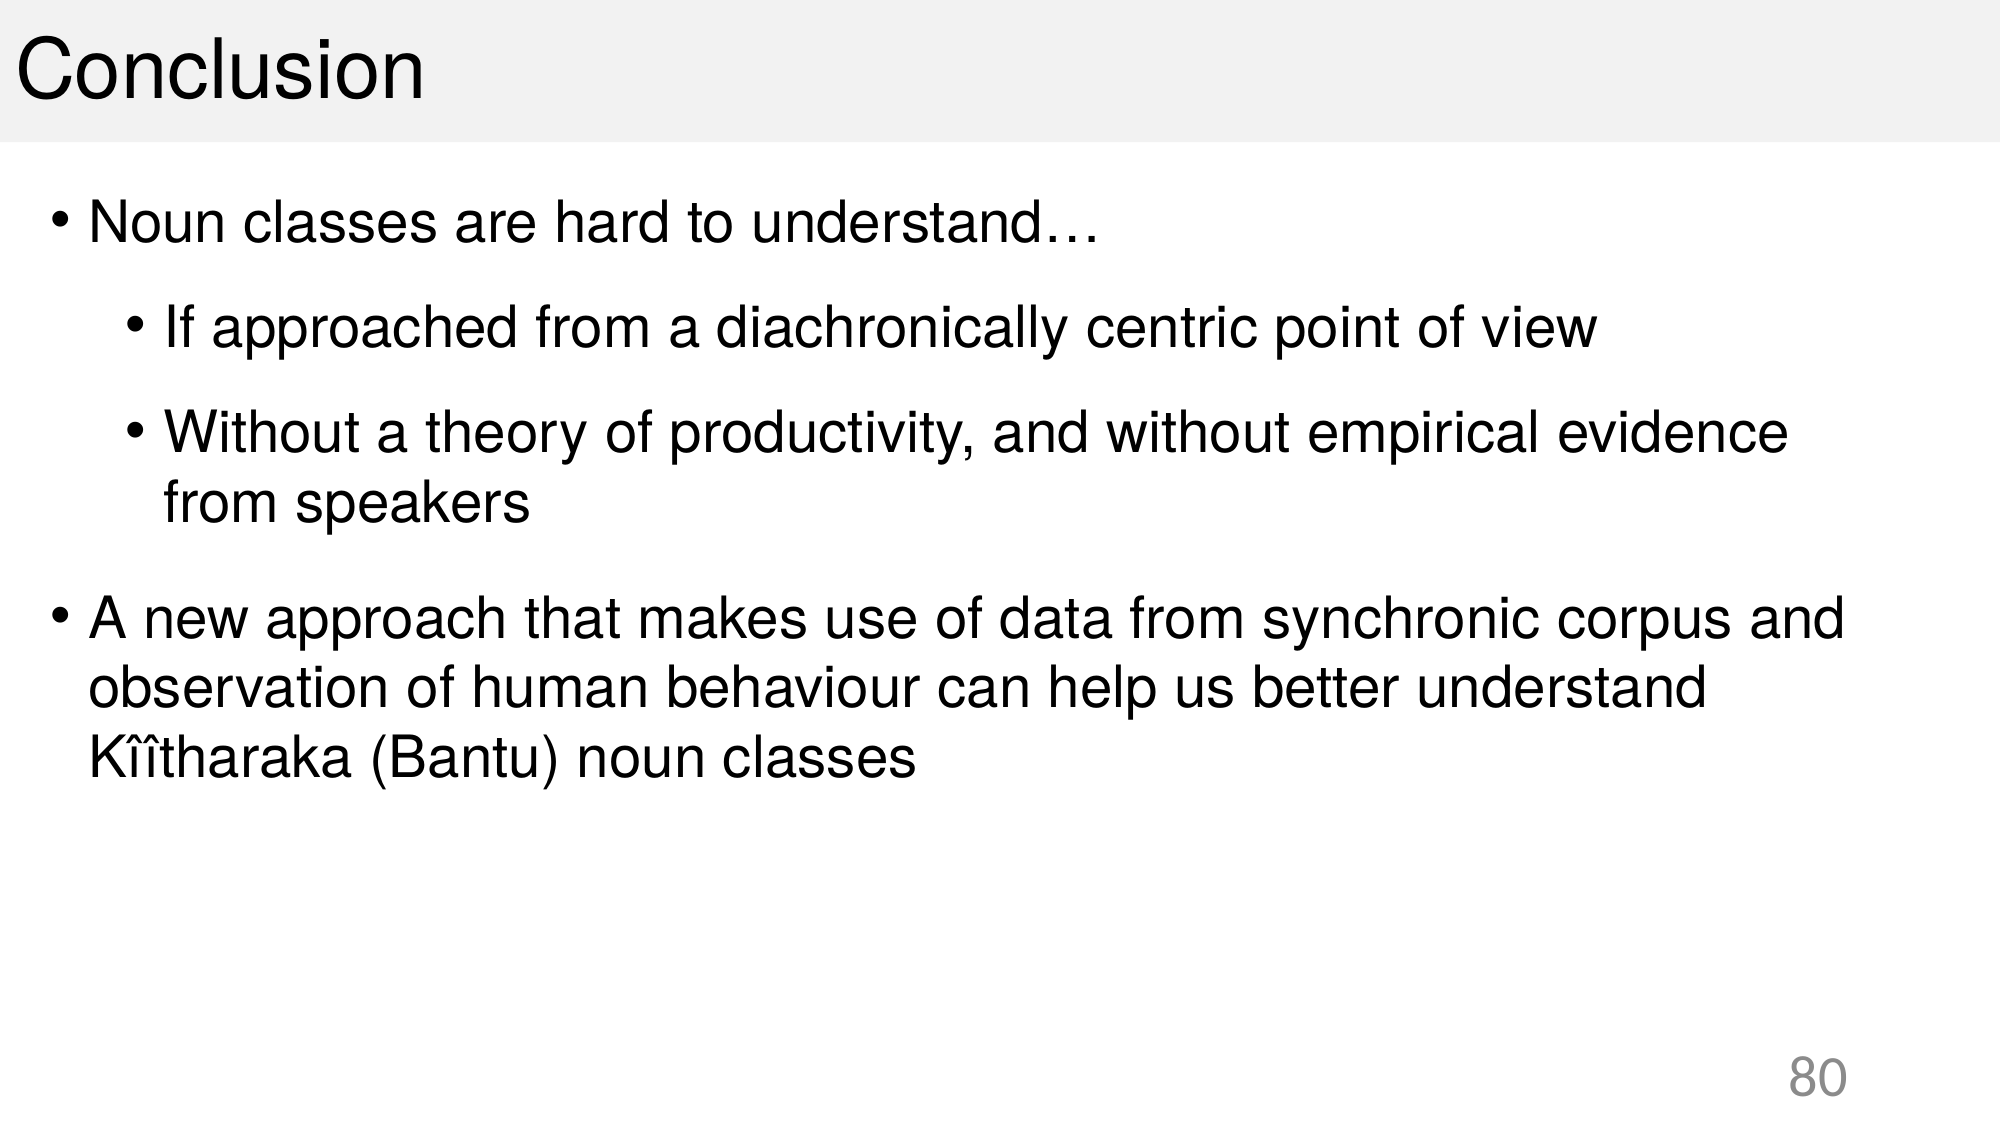

# Conclusion
Noun classes are hard to understand…
If approached from a diachronically centric point of view
Without a theory of productivity, and without empirical evidence from speakers
A new approach that makes use of data from synchronic corpus and observation of human behaviour can help us better understand Kîîtharaka (Bantu) noun classes

80